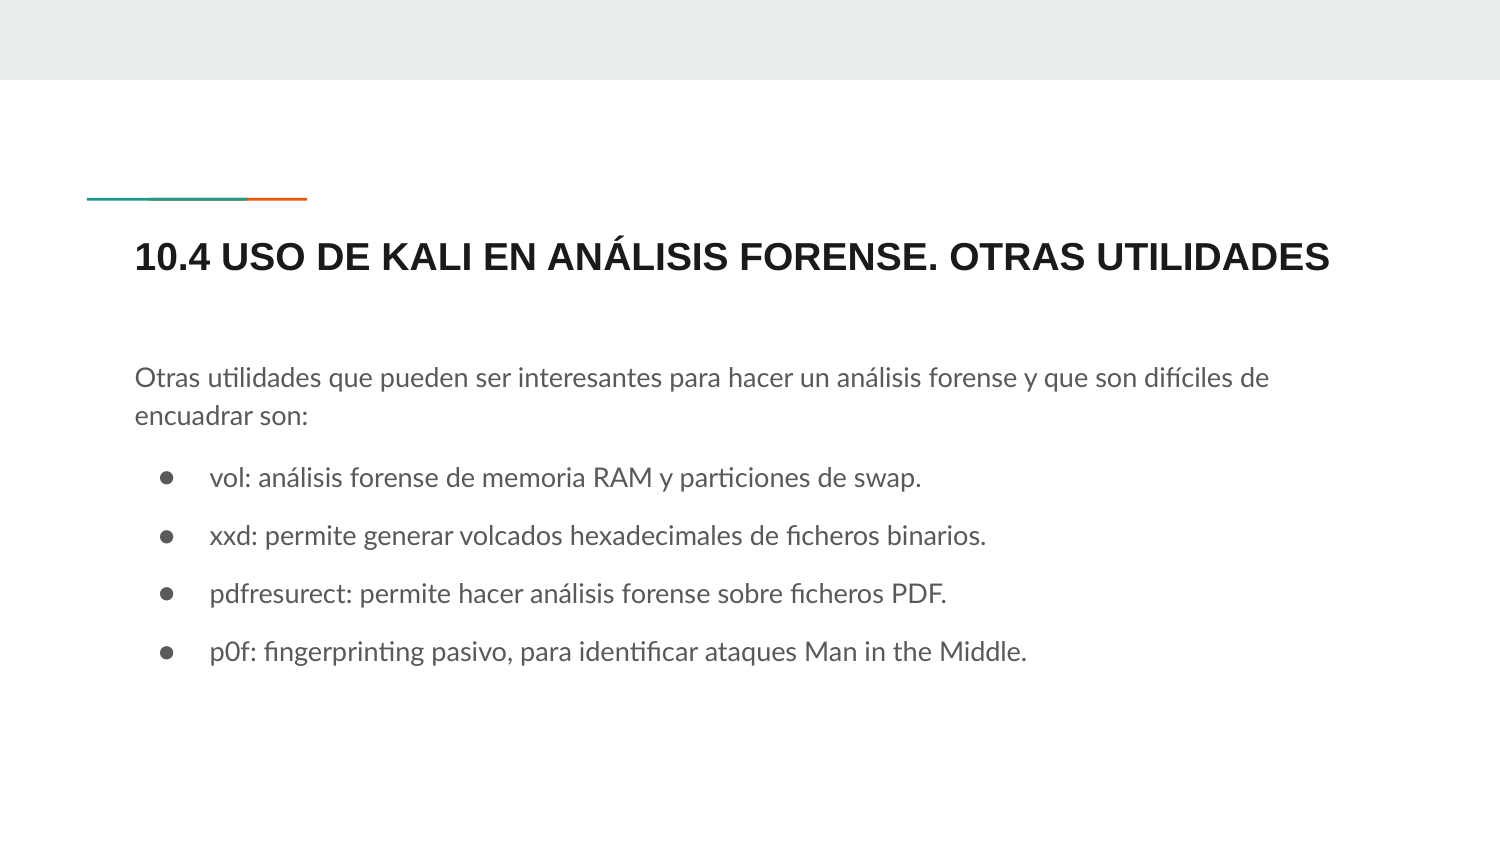

# 10.4 USO DE KALI EN ANÁLISIS FORENSE. OTRAS UTILIDADES
Otras utilidades que pueden ser interesantes para hacer un análisis forense y que son difíciles de encuadrar son:
vol: análisis forense de memoria RAM y particiones de swap.
xxd: permite generar volcados hexadecimales de ficheros binarios.
pdfresurect: permite hacer análisis forense sobre ficheros PDF.
p0f: fingerprinting pasivo, para identificar ataques Man in the Middle.